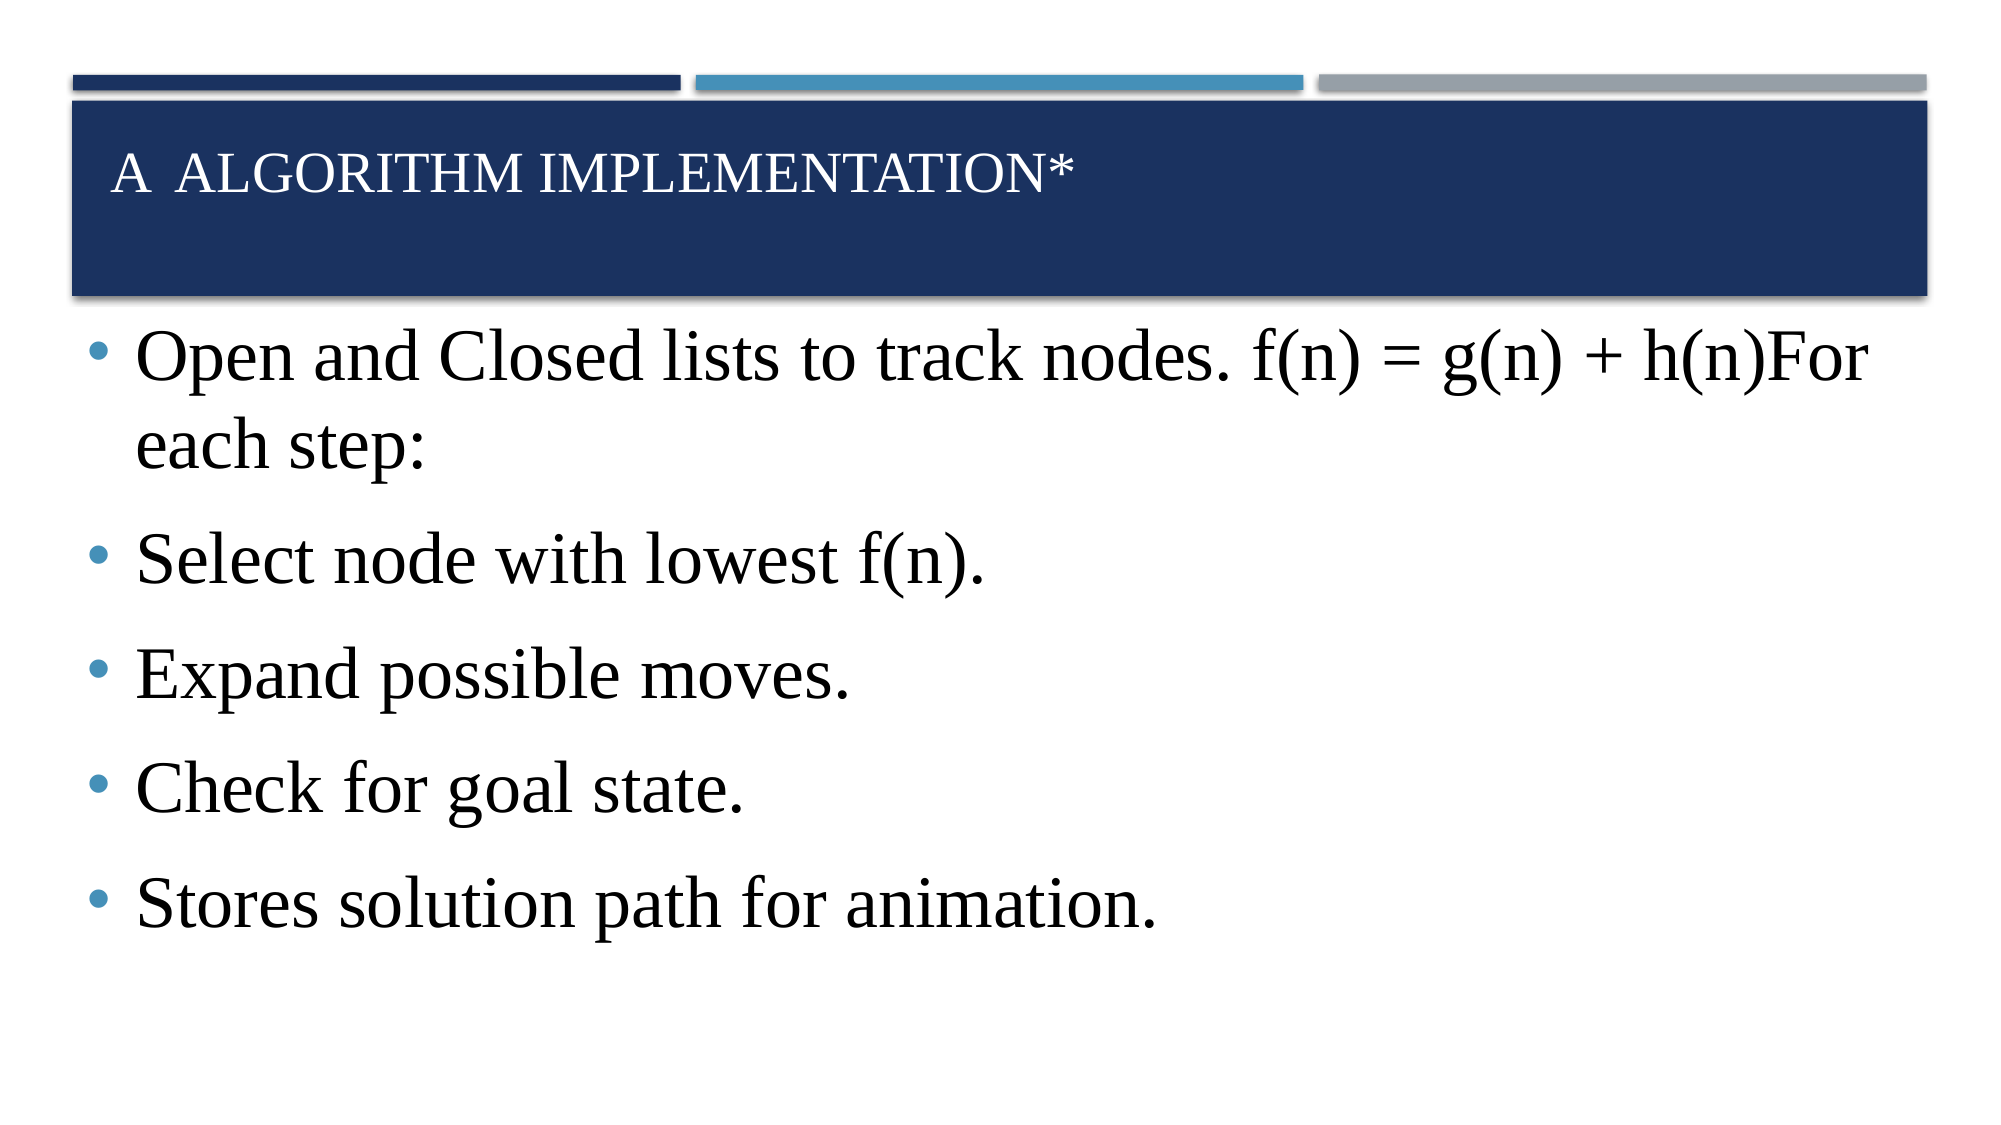

# A  Algorithm Implementation*
Open and Closed lists to track nodes. f(n) = g(n) + h(n)For each step:
Select node with lowest f(n).
Expand possible moves.
Check for goal state.
Stores solution path for animation.